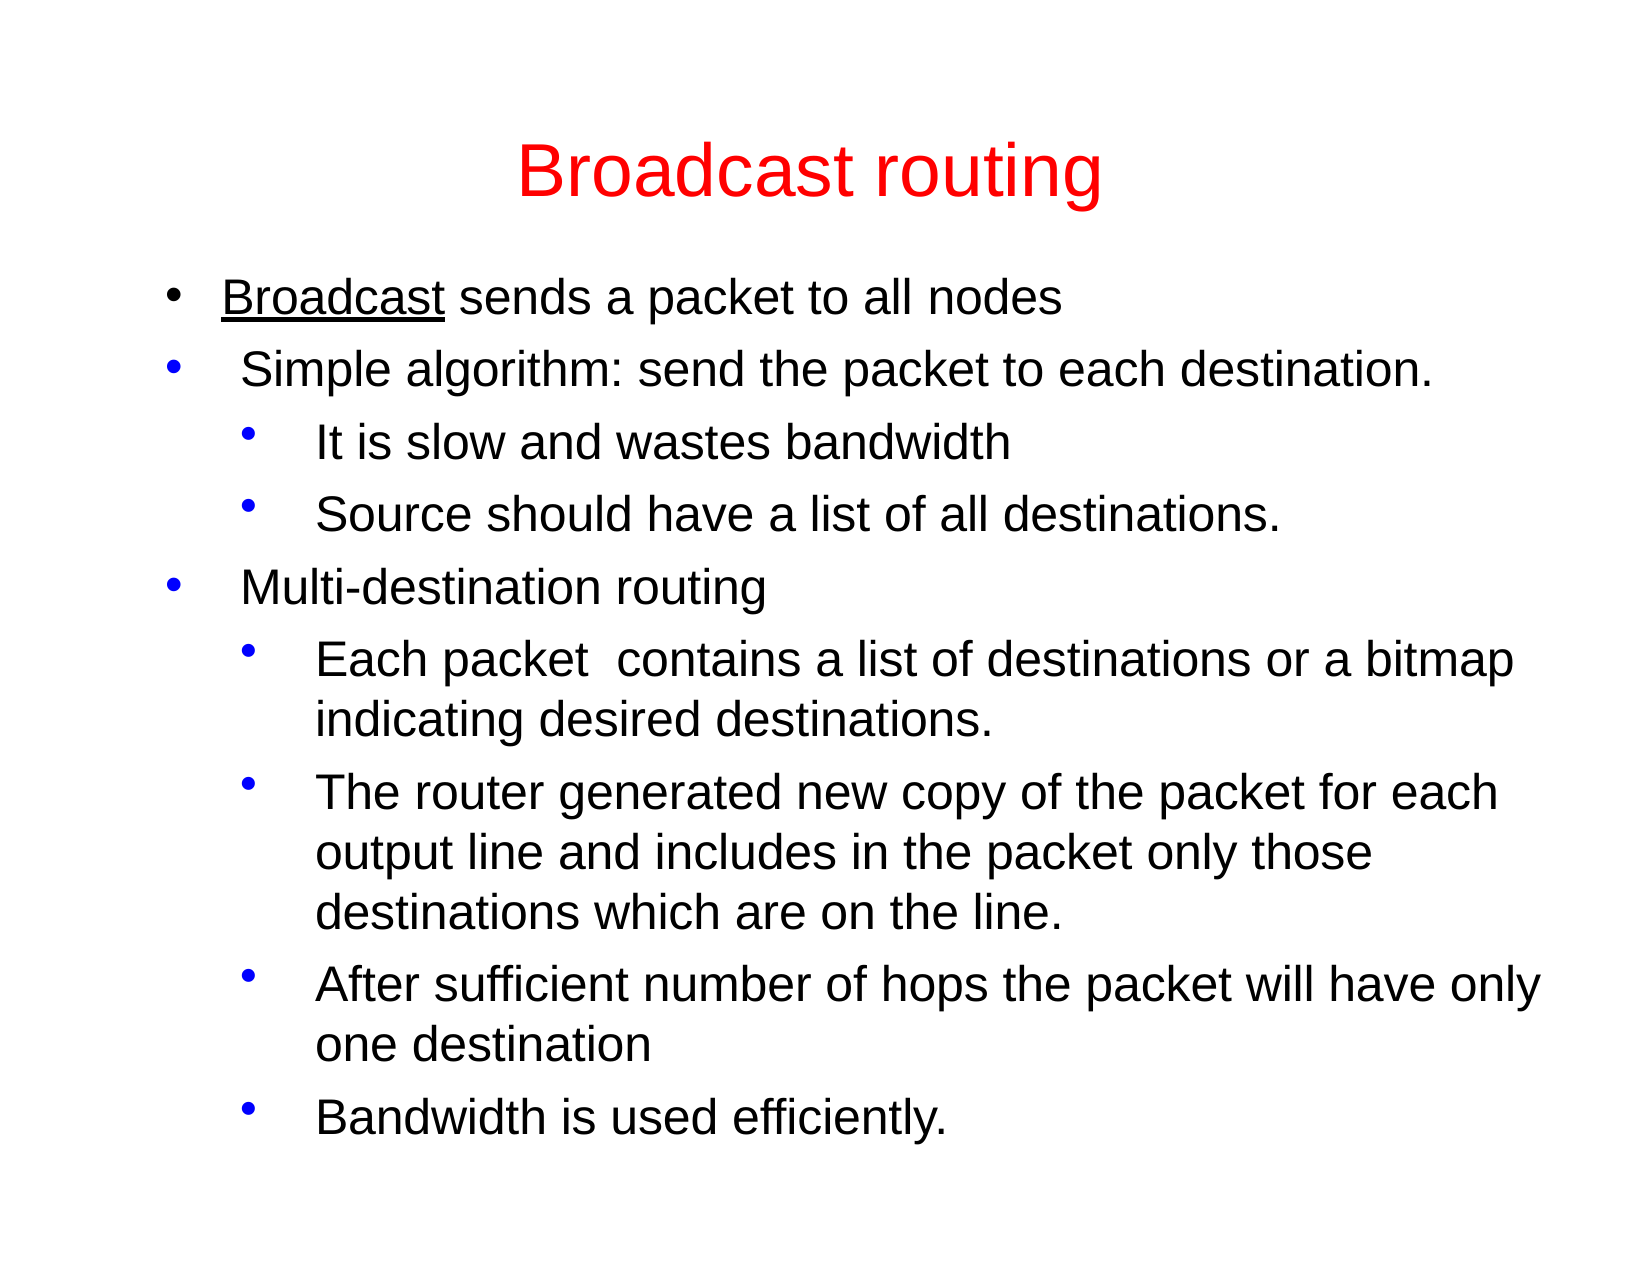

# Broadcast routing
Broadcast sends a packet to all nodes
Simple algorithm: send the packet to each destination.
It is slow and wastes bandwidth
Source should have a list of all destinations.
Multi-destination routing
Each packet  contains a list of destinations or a bitmap indicating desired destinations.
The router generated new copy of the packet for each output line and includes in the packet only those destinations which are on the line.
After sufficient number of hops the packet will have only one destination
Bandwidth is used efficiently.